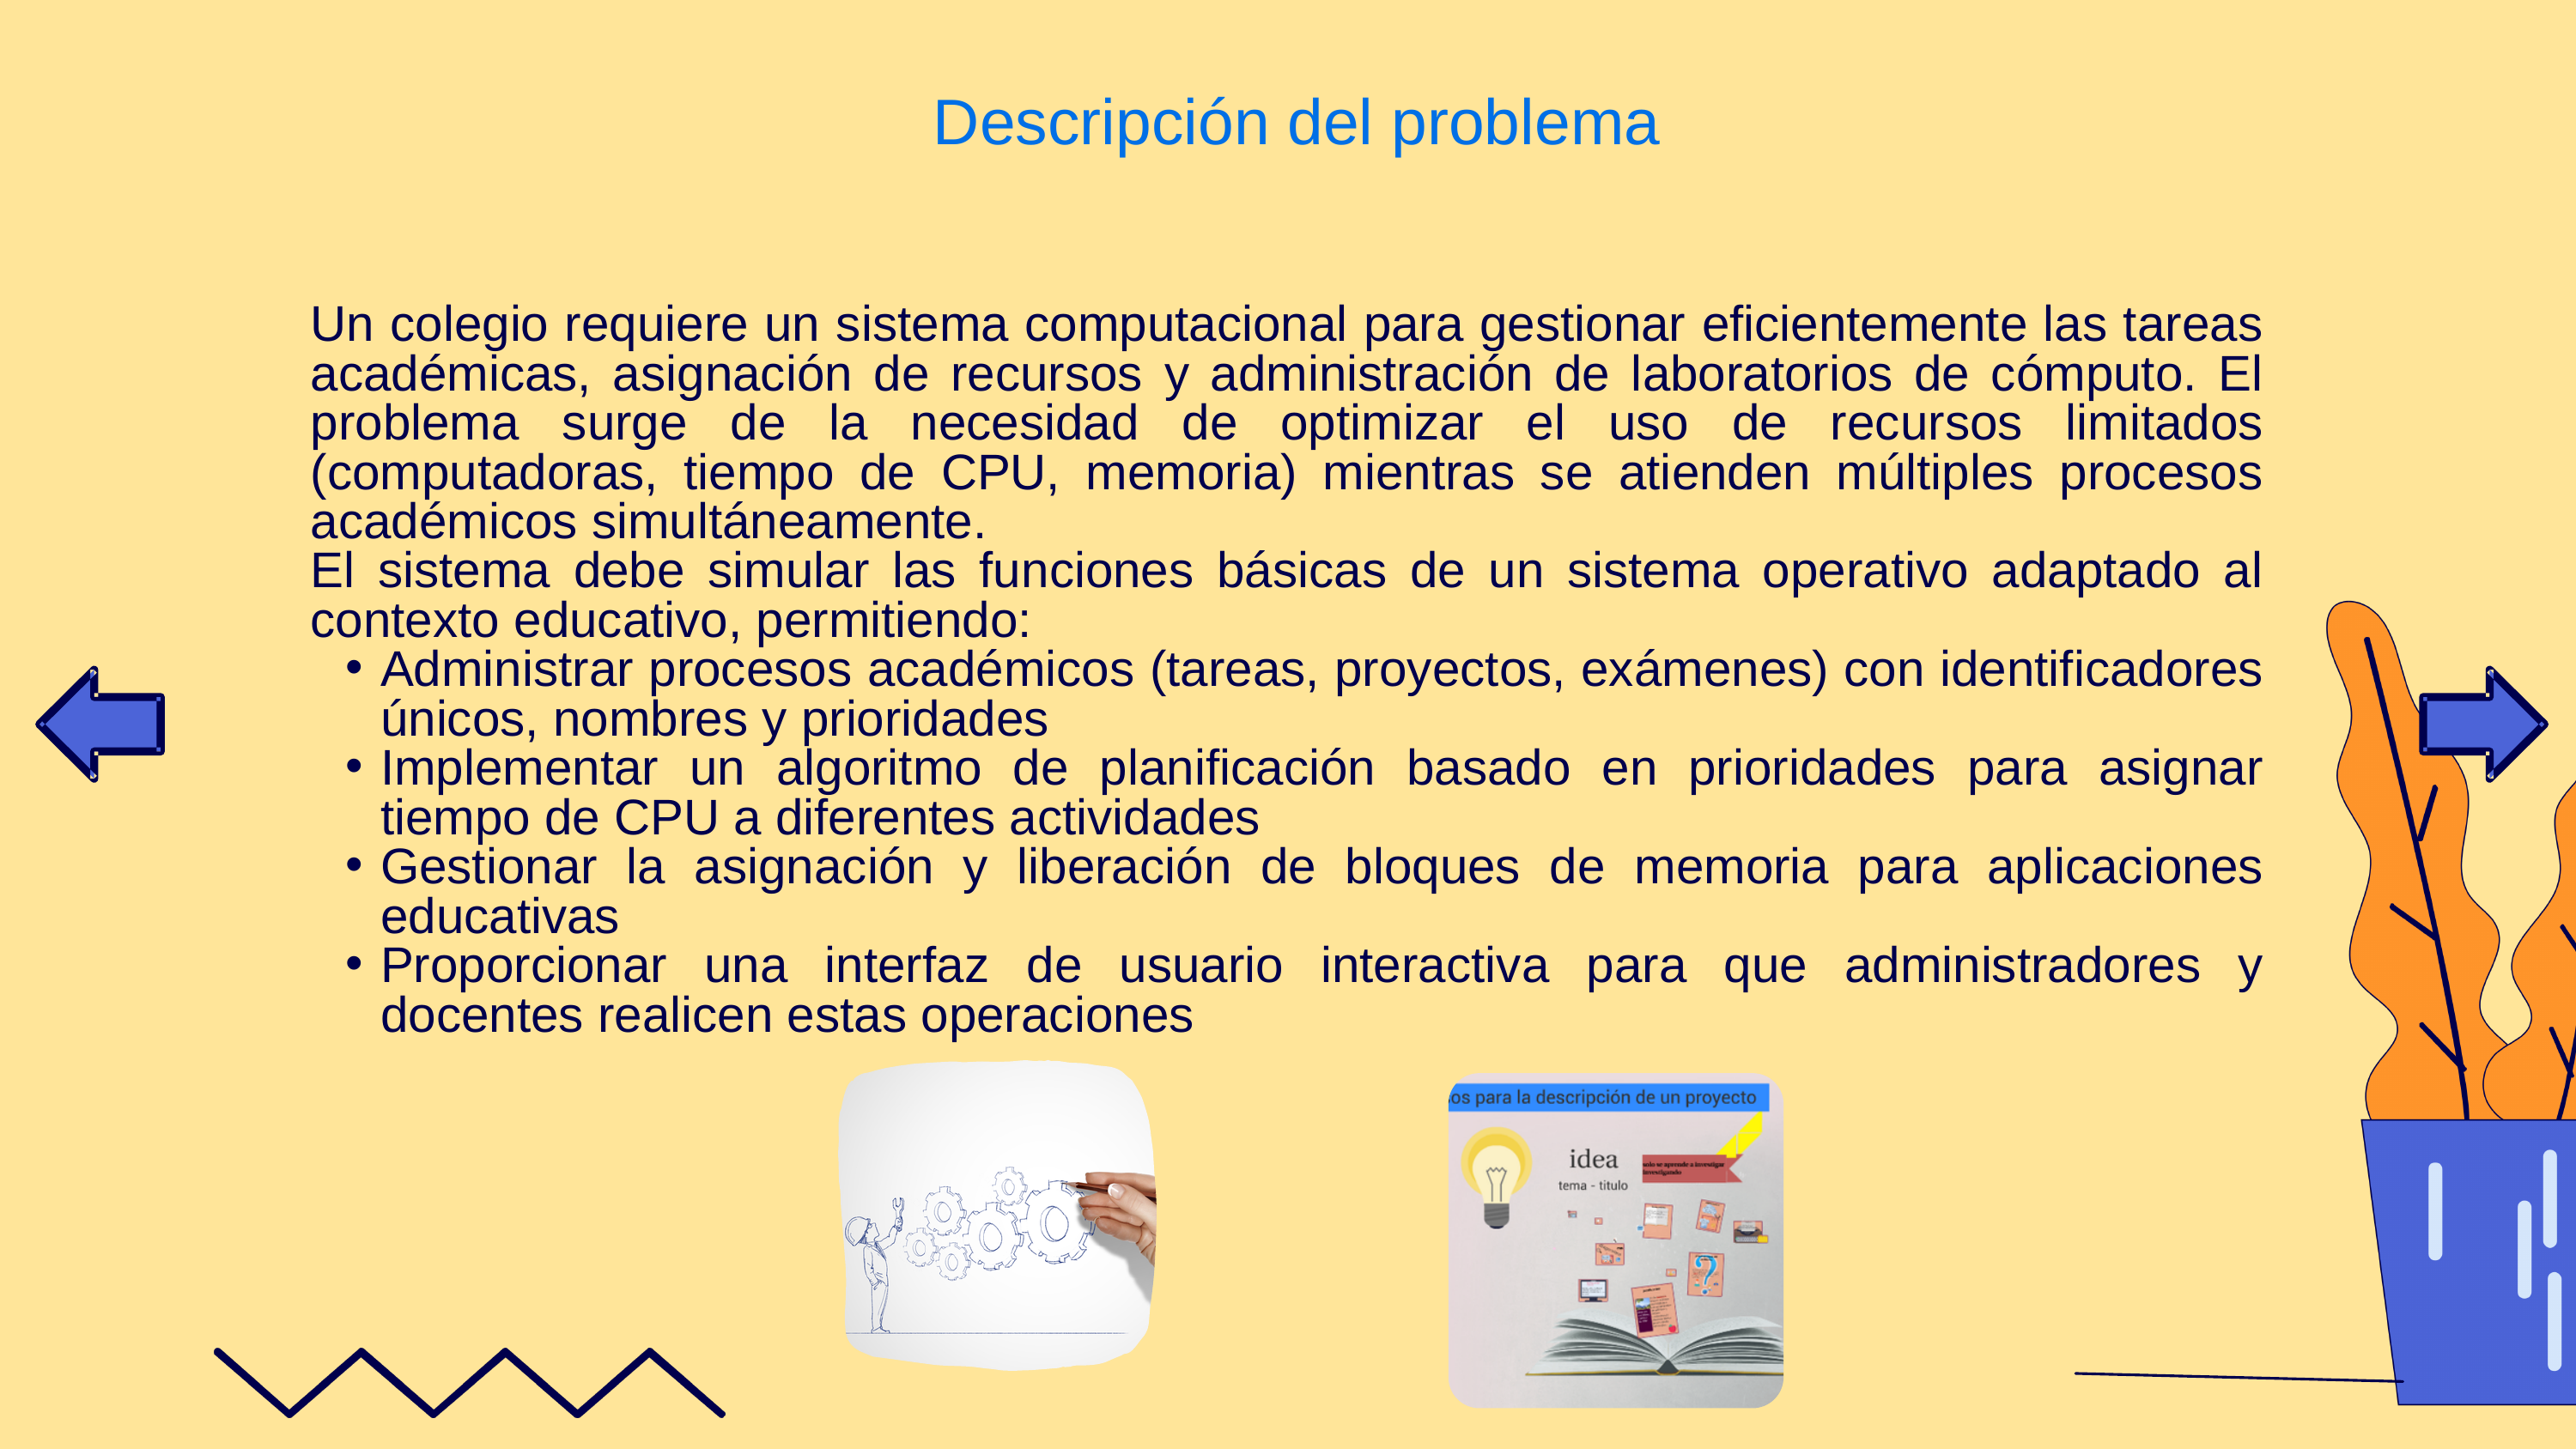

Descripción del problema
Un colegio requiere un sistema computacional para gestionar eficientemente las tareas académicas, asignación de recursos y administración de laboratorios de cómputo. El problema surge de la necesidad de optimizar el uso de recursos limitados (computadoras, tiempo de CPU, memoria) mientras se atienden múltiples procesos académicos simultáneamente.
El sistema debe simular las funciones básicas de un sistema operativo adaptado al contexto educativo, permitiendo:
Administrar procesos académicos (tareas, proyectos, exámenes) con identificadores únicos, nombres y prioridades
Implementar un algoritmo de planificación basado en prioridades para asignar tiempo de CPU a diferentes actividades
Gestionar la asignación y liberación de bloques de memoria para aplicaciones educativas
Proporcionar una interfaz de usuario interactiva para que administradores y docentes realicen estas operaciones